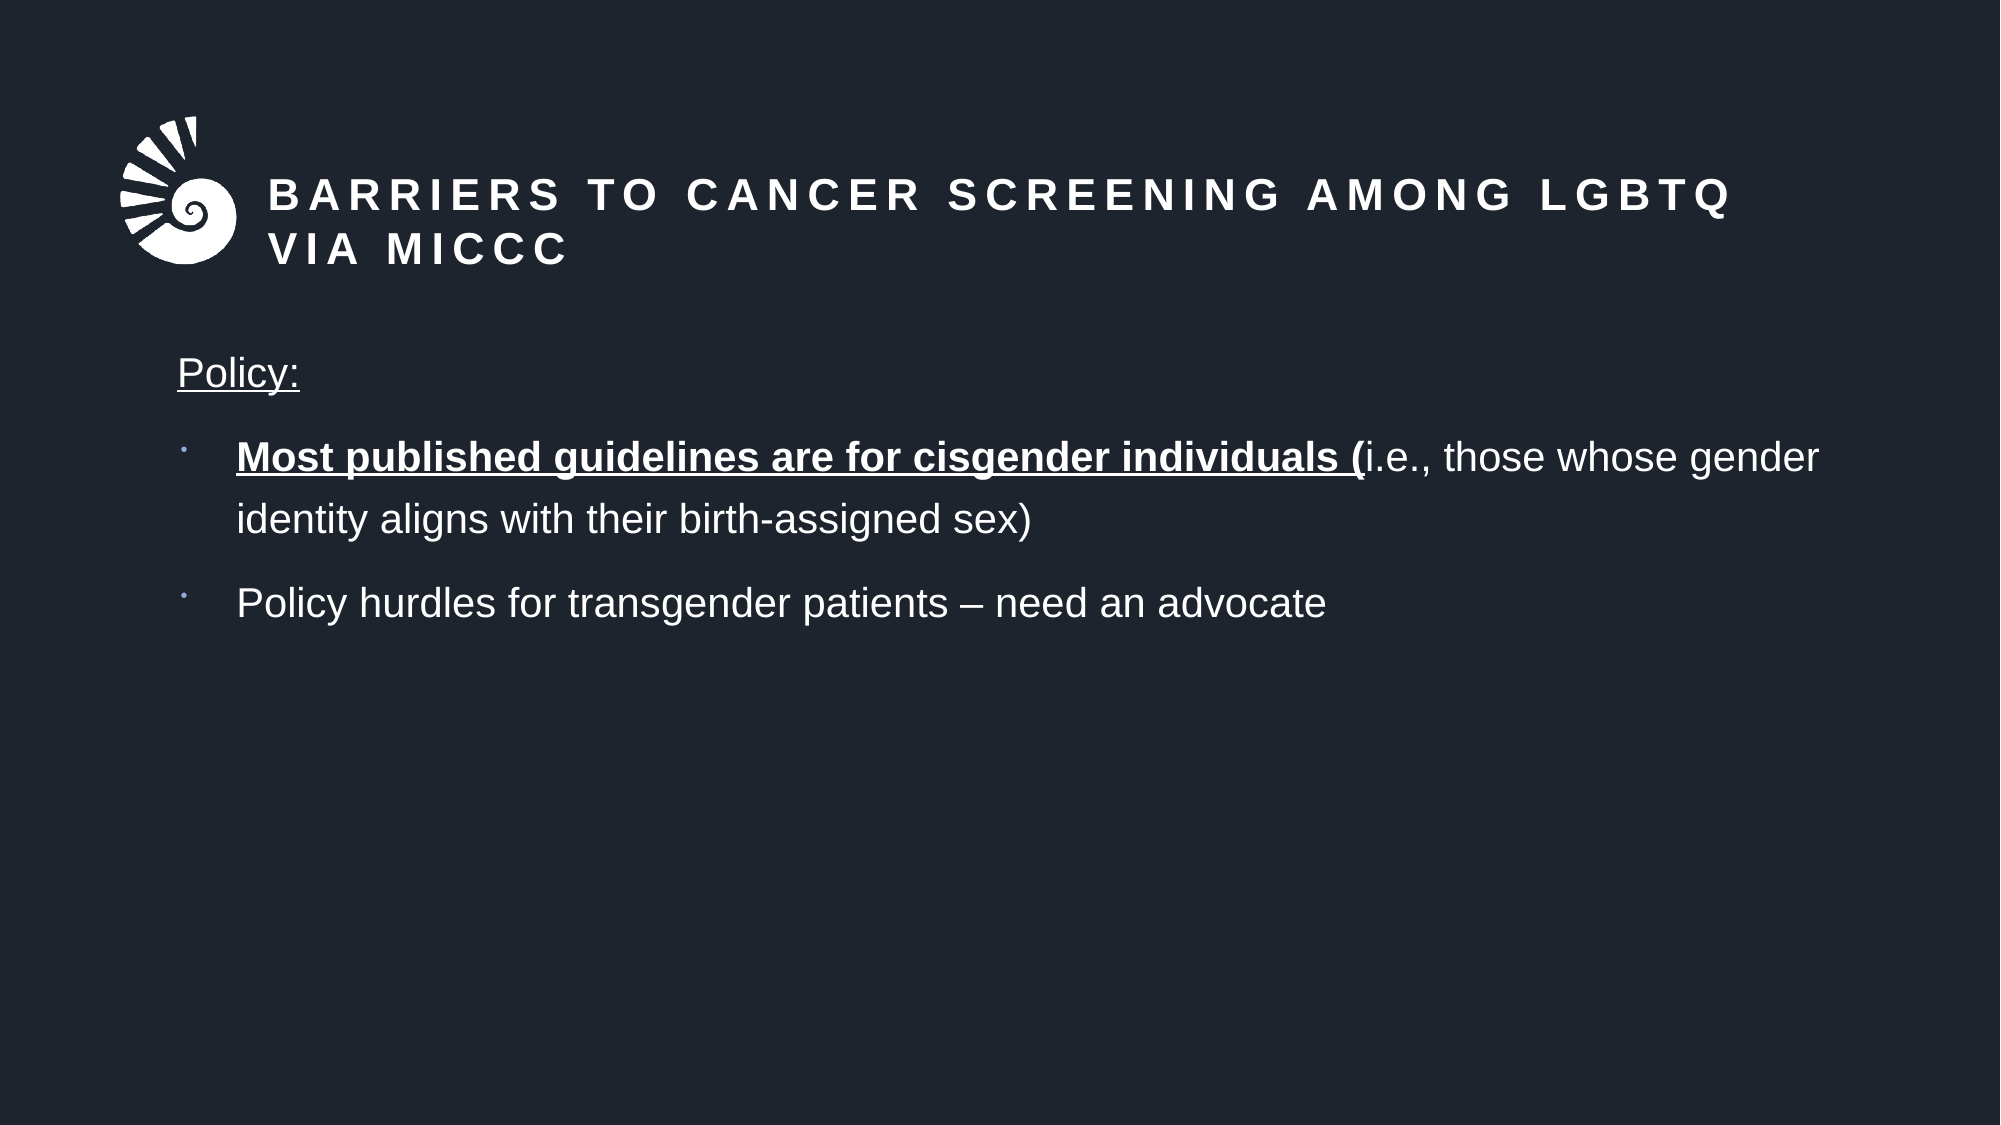

# Barriers to Cancer Screening Among LGBTQ via MICCC
Policy:
Most published guidelines are for cisgender individuals (i.e., those whose gender identity aligns with their birth-assigned sex)
Policy hurdles for transgender patients – need an advocate